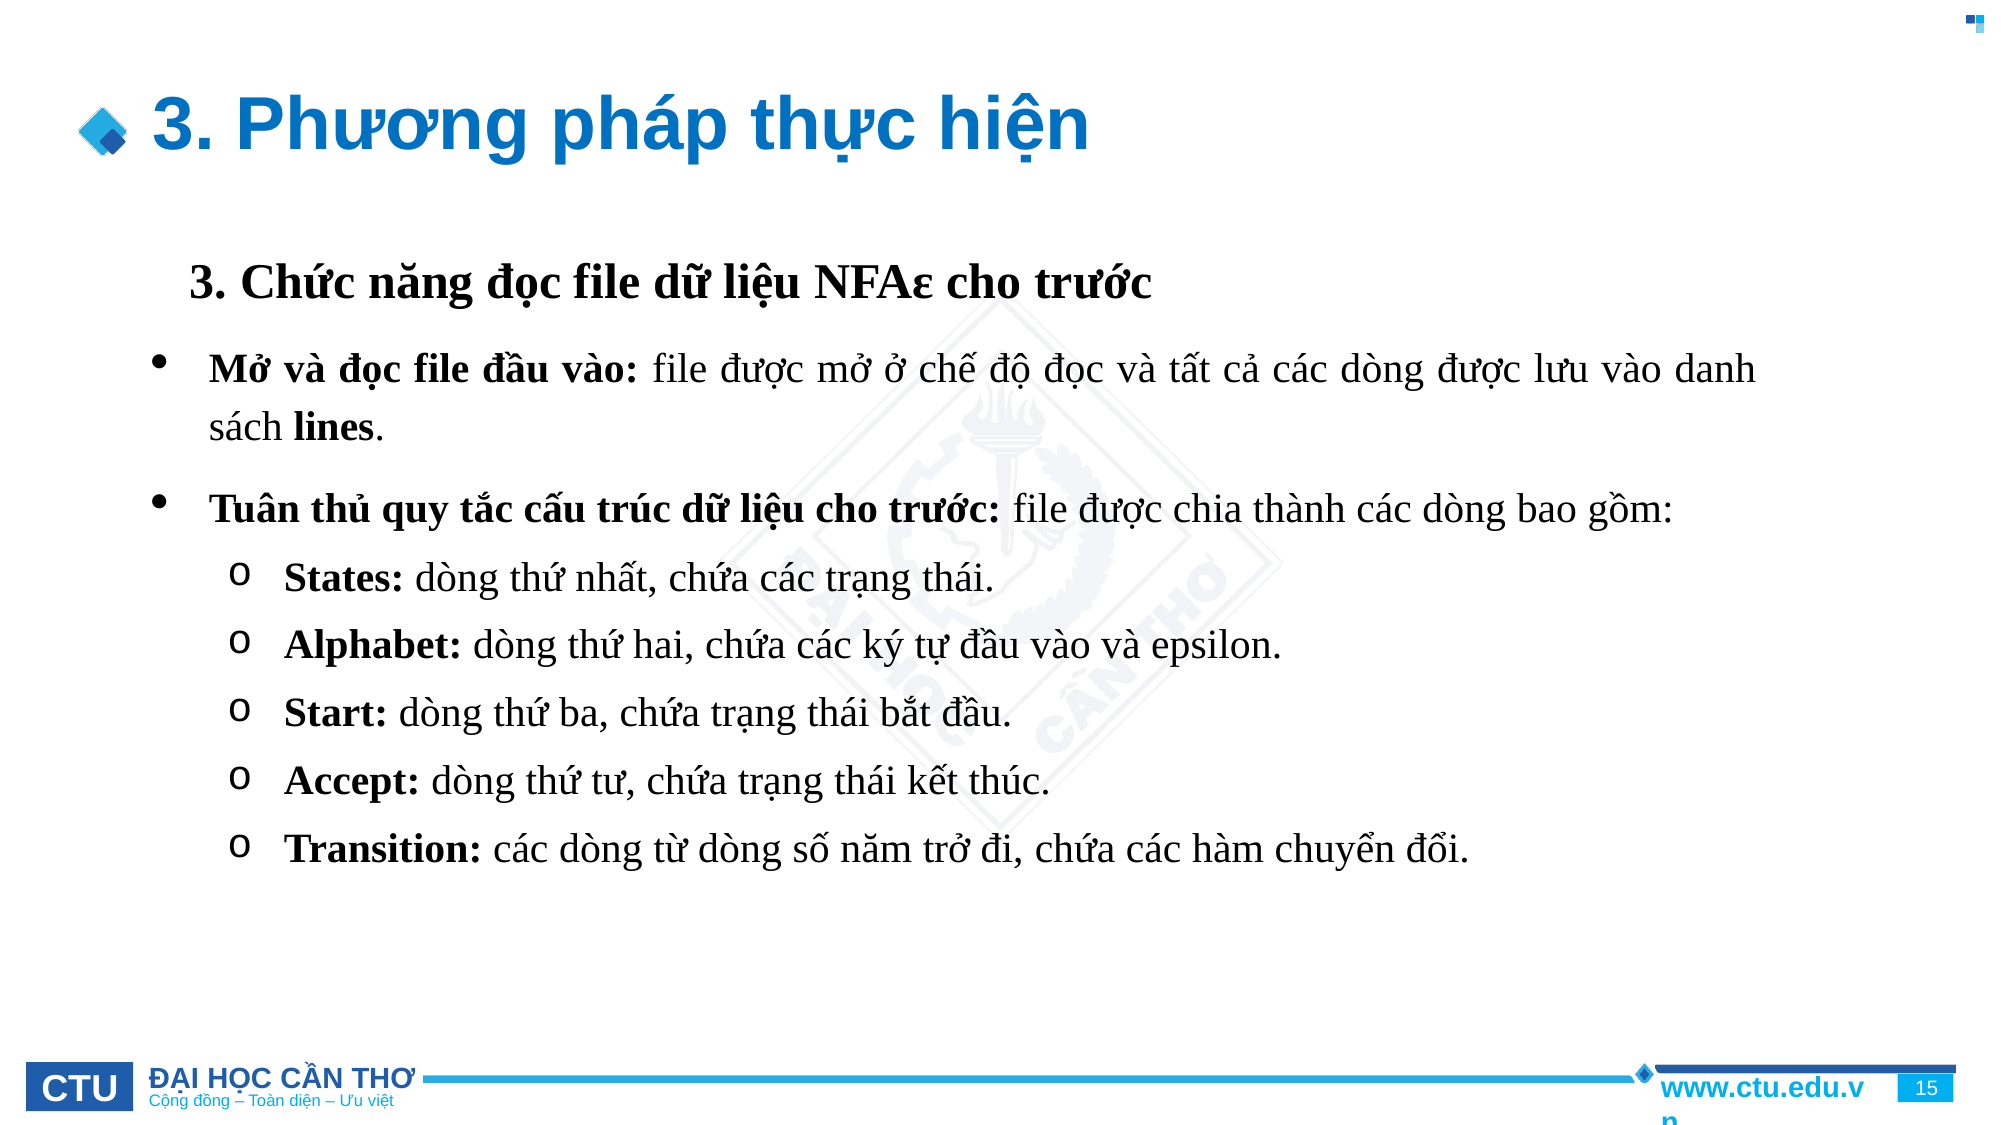

# 3. Phương pháp thực hiện
3. Chức năng đọc file dữ liệu NFAε cho trước
Mở và đọc file đầu vào: file được mở ở chế độ đọc và tất cả các dòng được lưu vào danh sách lines.
Tuân thủ quy tắc cấu trúc dữ liệu cho trước: file được chia thành các dòng bao gồm:
States: dòng thứ nhất, chứa các trạng thái.
Alphabet: dòng thứ hai, chứa các ký tự đầu vào và epsilon.
Start: dòng thứ ba, chứa trạng thái bắt đầu.
Accept: dòng thứ tư, chứa trạng thái kết thúc.
Transition: các dòng từ dòng số năm trở đi, chứa các hàm chuyển đổi.